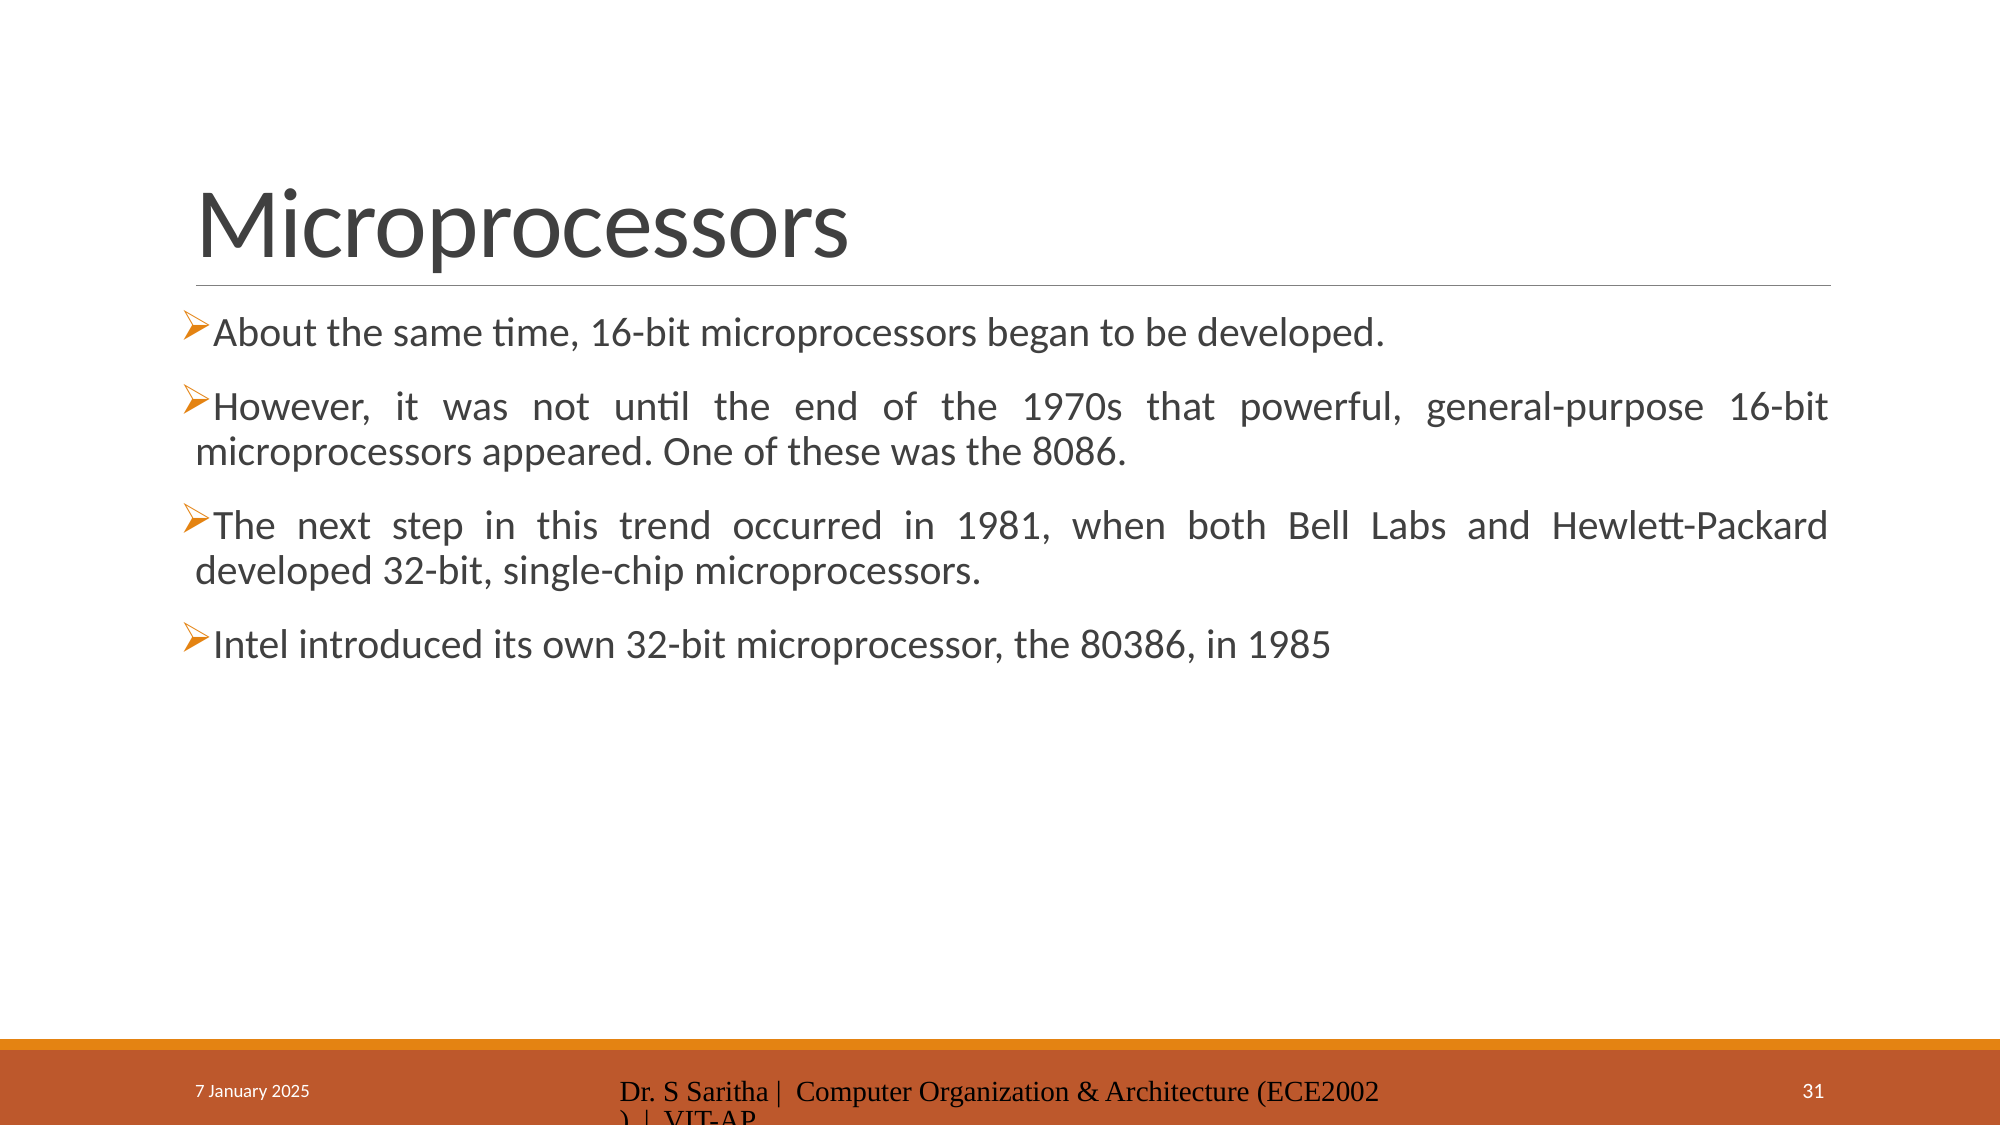

# Microprocessors
About the same time, 16-bit microprocessors began to be developed.
However, it was not until the end of the 1970s that powerful, general-purpose 16-bit microprocessors appeared. One of these was the 8086.
The next step in this trend occurred in 1981, when both Bell Labs and Hewlett-Packard developed 32-bit, single-chip microprocessors.
Intel introduced its own 32-bit microprocessor, the 80386, in 1985
7 January 2025
Dr. S Saritha |  Computer Organization & Architecture (ECE2002)  |  VIT-AP
31